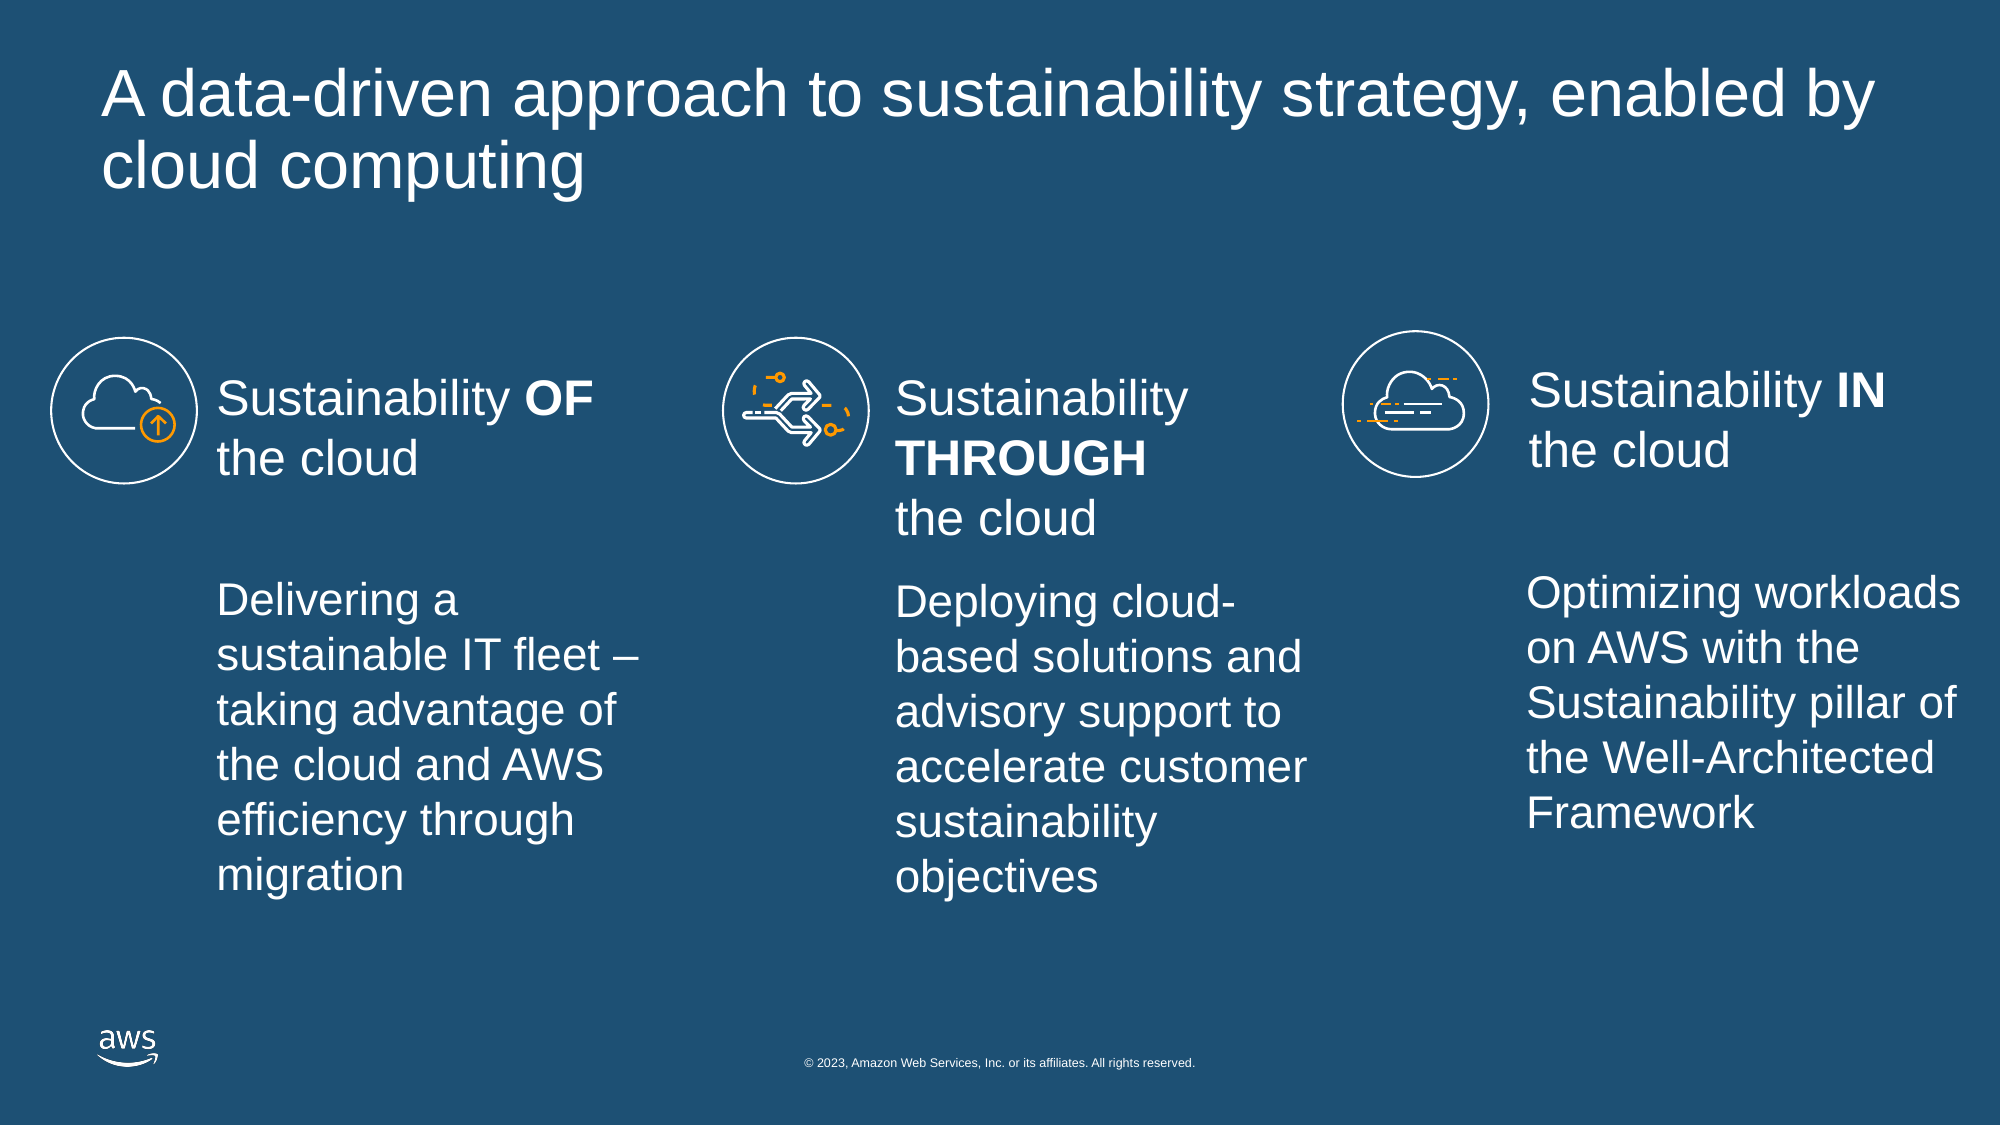

# A data-driven approach to sustainability strategy, enabled by cloud computing

Sustainability IN
the cloud

Optimizing workloads on AWS with the Sustainability pillar of the Well-Architected Framework
Sustainability OF
the cloud
Delivering a sustainable IT fleet – taking advantage of the cloud and AWS efficiency through migration
Sustainability THROUGH
the cloud
Deploying cloud-based solutions and advisory support to accelerate customer sustainability objectives